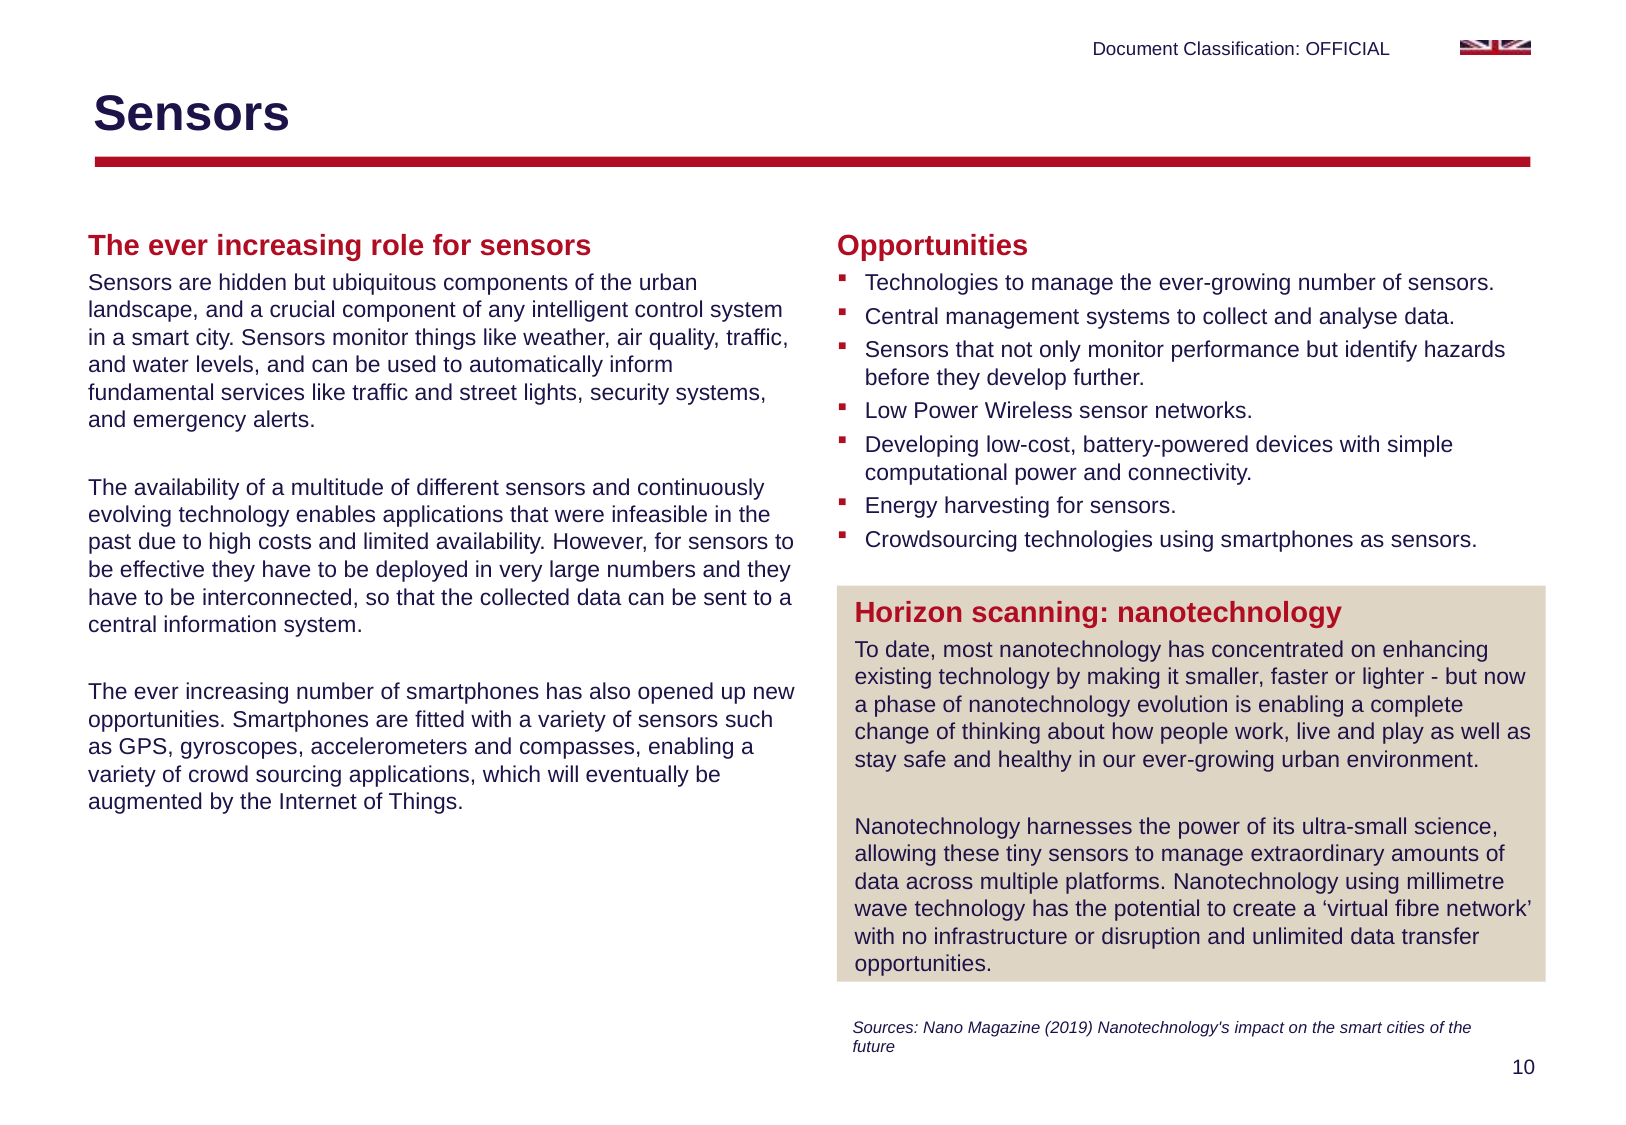

# Sensors
The ever increasing role for sensors
Sensors are hidden but ubiquitous components of the urban landscape, and a crucial component of any intelligent control system in a smart city. Sensors monitor things like weather, air quality, traffic, and water levels, and can be used to automatically inform fundamental services like traffic and street lights, security systems, and emergency alerts.

The availability of a multitude of different sensors and continuously evolving technology enables applications that were infeasible in the past due to high costs and limited availability. However, for sensors to be effective they have to be deployed in very large numbers and they have to be interconnected, so that the collected data can be sent to a central information system.

The ever increasing number of smartphones has also opened up new opportunities. Smartphones are fitted with a variety of sensors such as GPS, gyroscopes, accelerometers and compasses, enabling a variety of crowd sourcing applications, which will eventually be augmented by the Internet of Things.
Opportunities
Technologies to manage the ever-growing number of sensors.
Central management systems to collect and analyse data.
Sensors that not only monitor performance but identify hazards before they develop further.
Low Power Wireless sensor networks.
Developing low-cost, battery-powered devices with simple computational power and connectivity.
Energy harvesting for sensors.
Crowdsourcing technologies using smartphones as sensors.
Horizon scanning: nanotechnology
To date, most nanotechnology has concentrated on enhancing existing technology by making it smaller, faster or lighter - but now a phase of nanotechnology evolution is enabling a complete change of thinking about how people work, live and play as well as stay safe and healthy in our ever-growing urban environment.

Nanotechnology harnesses the power of its ultra-small science, allowing these tiny sensors to manage extraordinary amounts of data across multiple platforms. Nanotechnology using millimetre wave technology has the potential to create a ‘virtual fibre network’ with no infrastructure or disruption and unlimited data transfer opportunities.
Sources: Nano Magazine (2019) Nanotechnology's impact on the smart cities of the future